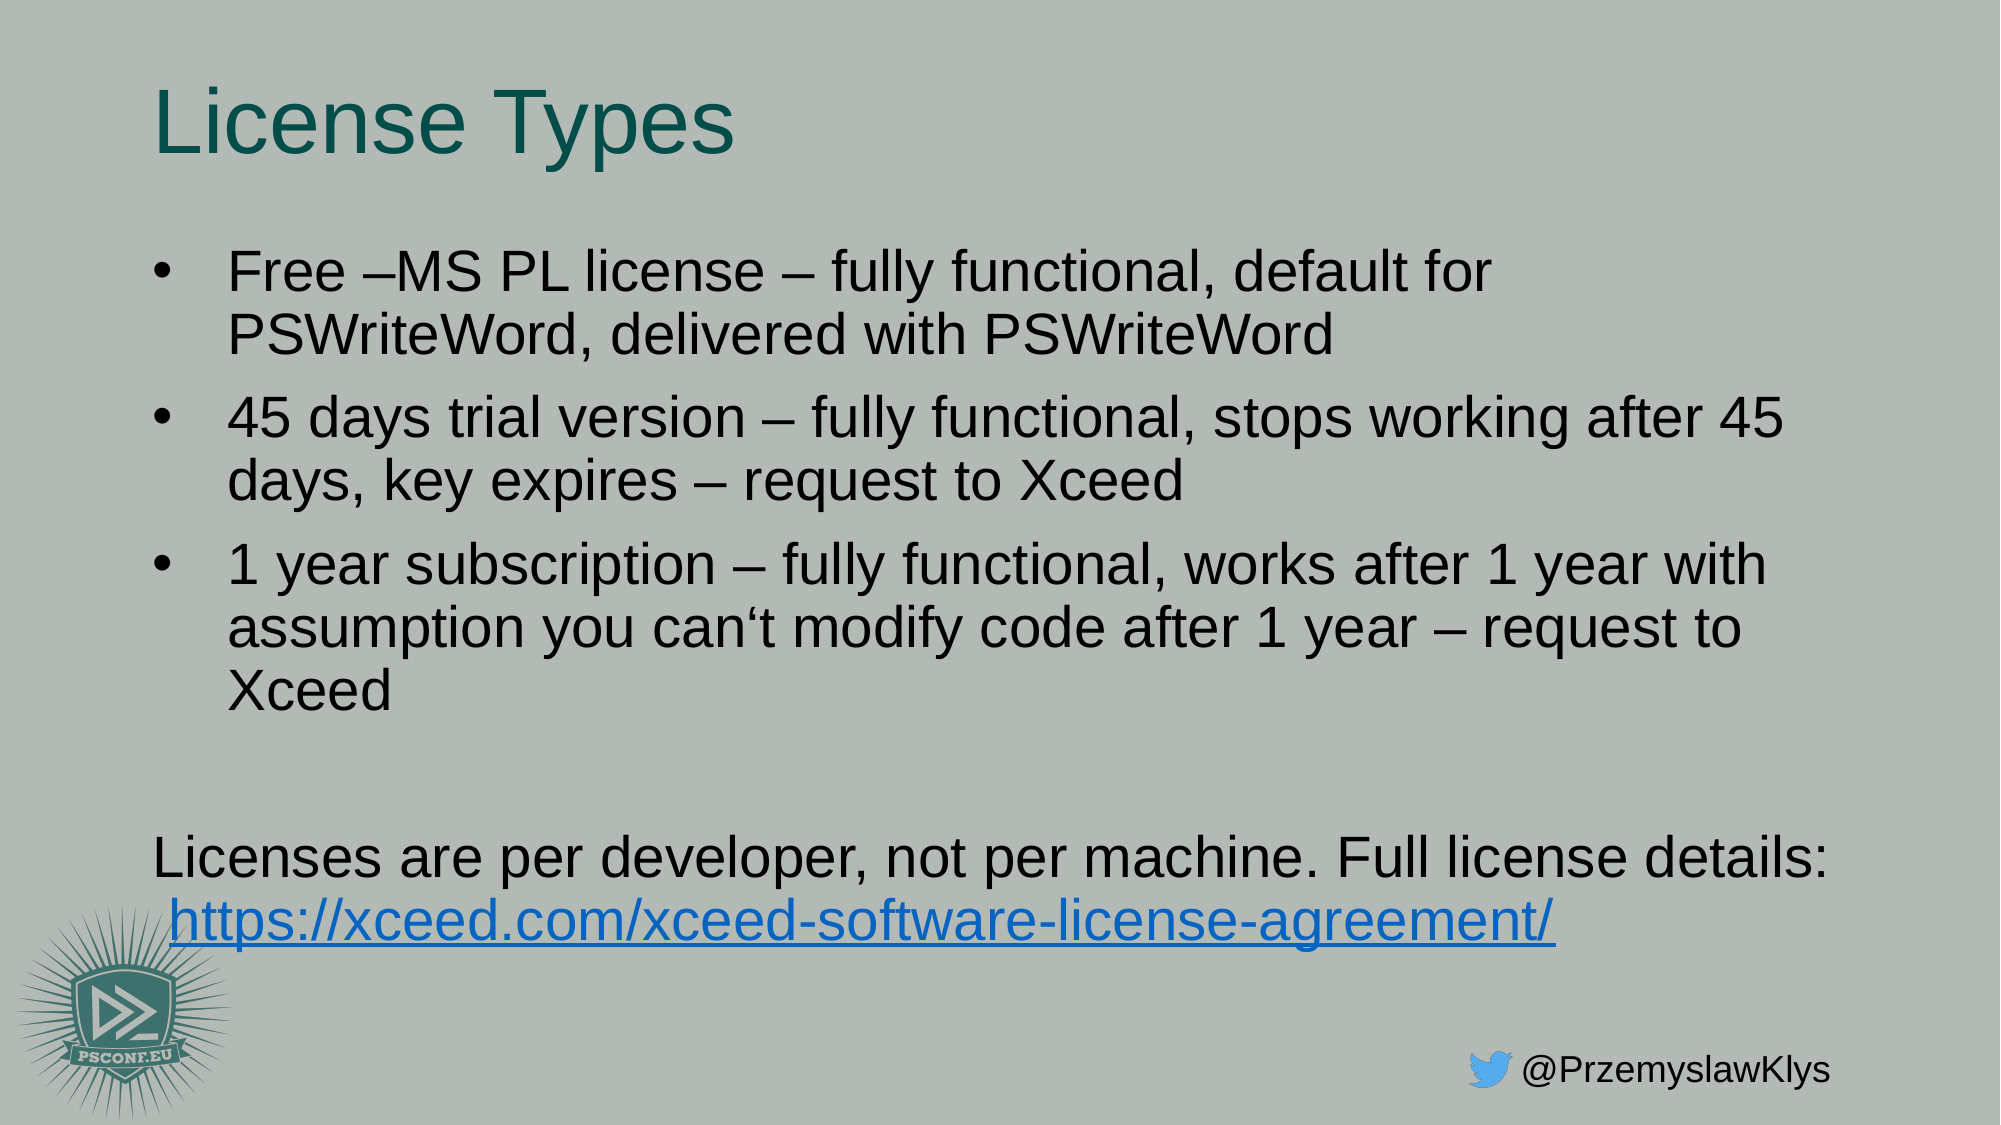

# License Types
Free –MS PL license – fully functional, default for PSWriteWord, delivered with PSWriteWord
45 days trial version – fully functional, stops working after 45 days, key expires – request to Xceed
1 year subscription – fully functional, works after 1 year with assumption you can‘t modify code after 1 year – request to Xceed

Licenses are per developer, not per machine. Full license details:  https://xceed.com/xceed-software-license-agreement/
@PrzemyslawKlys